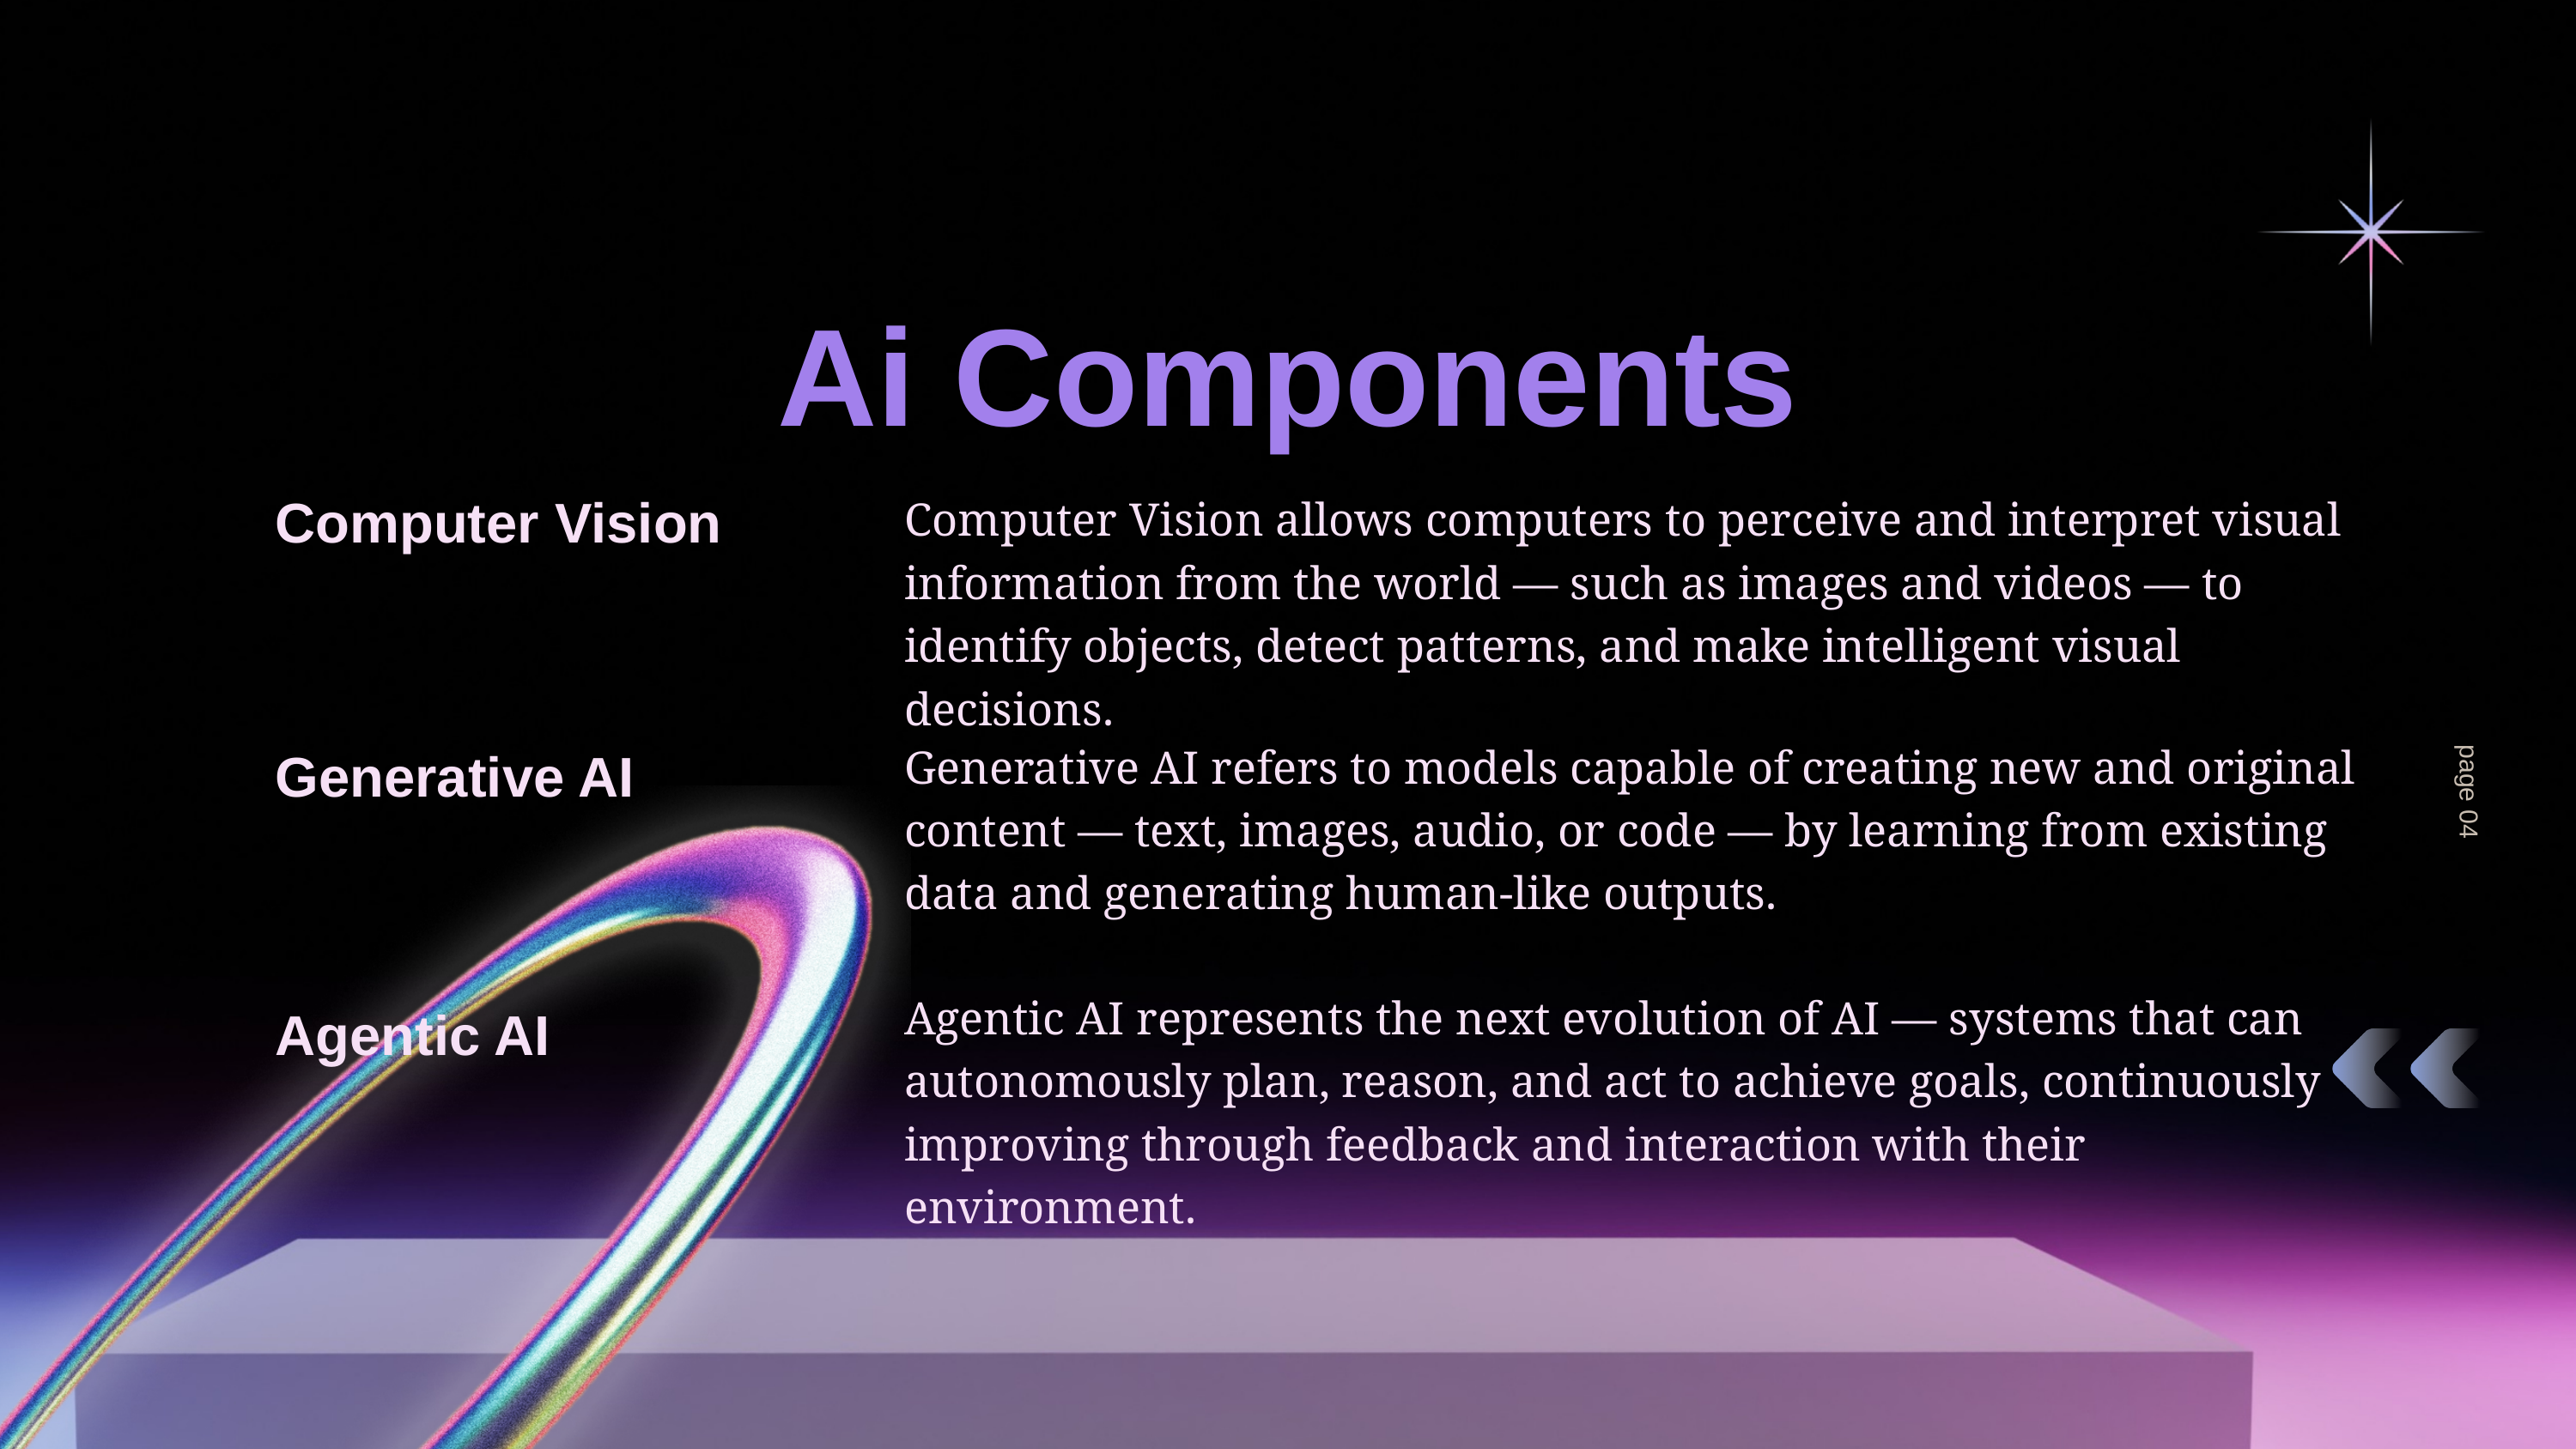

Ai Components
Computer Vision
Computer Vision allows computers to perceive and interpret visual information from the world — such as images and videos — to identify objects, detect patterns, and make intelligent visual decisions.
Generative AI
Generative AI refers to models capable of creating new and original content — text, images, audio, or code — by learning from existing data and generating human-like outputs.
page 04

Agentic AI represents the next evolution of AI — systems that can autonomously plan, reason, and act to achieve goals, continuously improving through feedback and interaction with their environment.
Agentic AI